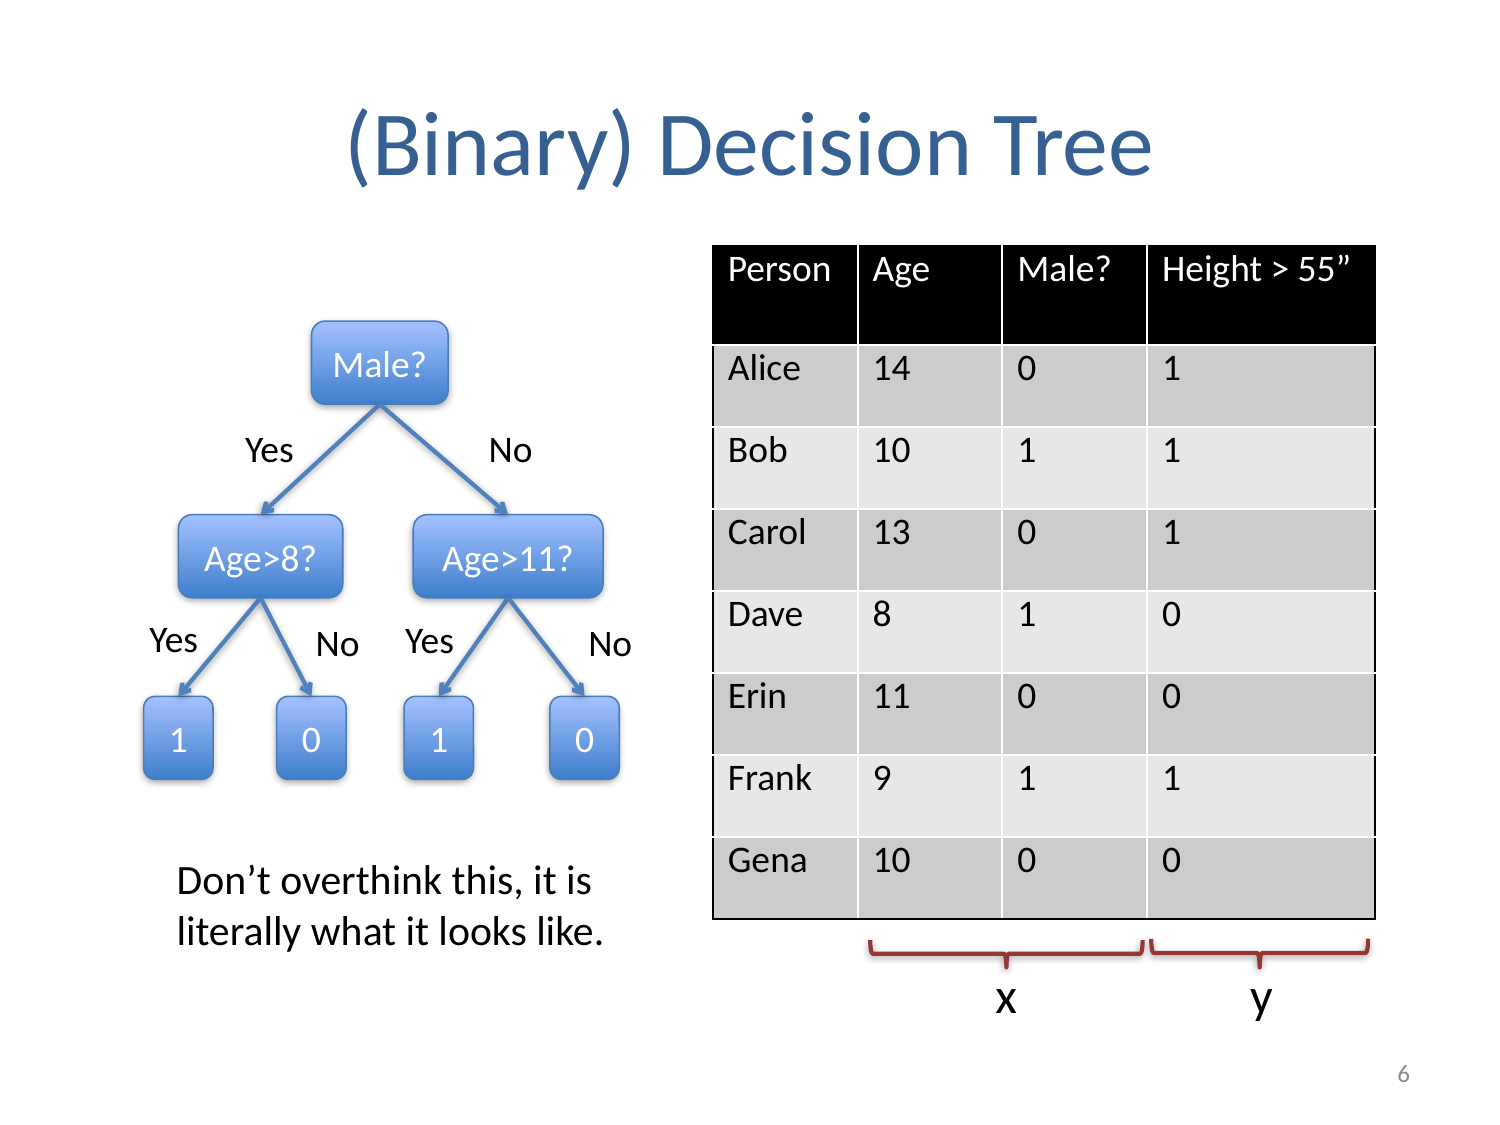

# (Binary) Decision Tree
| Person | Age | Male? | Height > 55” |
| --- | --- | --- | --- |
| Alice | 14 | 0 | 1 |
| Bob | 10 | 1 | 1 |
| Carol | 13 | 0 | 1 |
| Dave | 8 | 1 | 0 |
| Erin | 11 | 0 | 0 |
| Frank | 9 | 1 | 1 |
| Gena | 10 | 0 | 0 |
Male?
Yes
No
Age>8?
Age>11?
Yes
Yes
No
No
1
0
1
0

Don’t overthink this, it is
literally what it looks like.
x
y
6